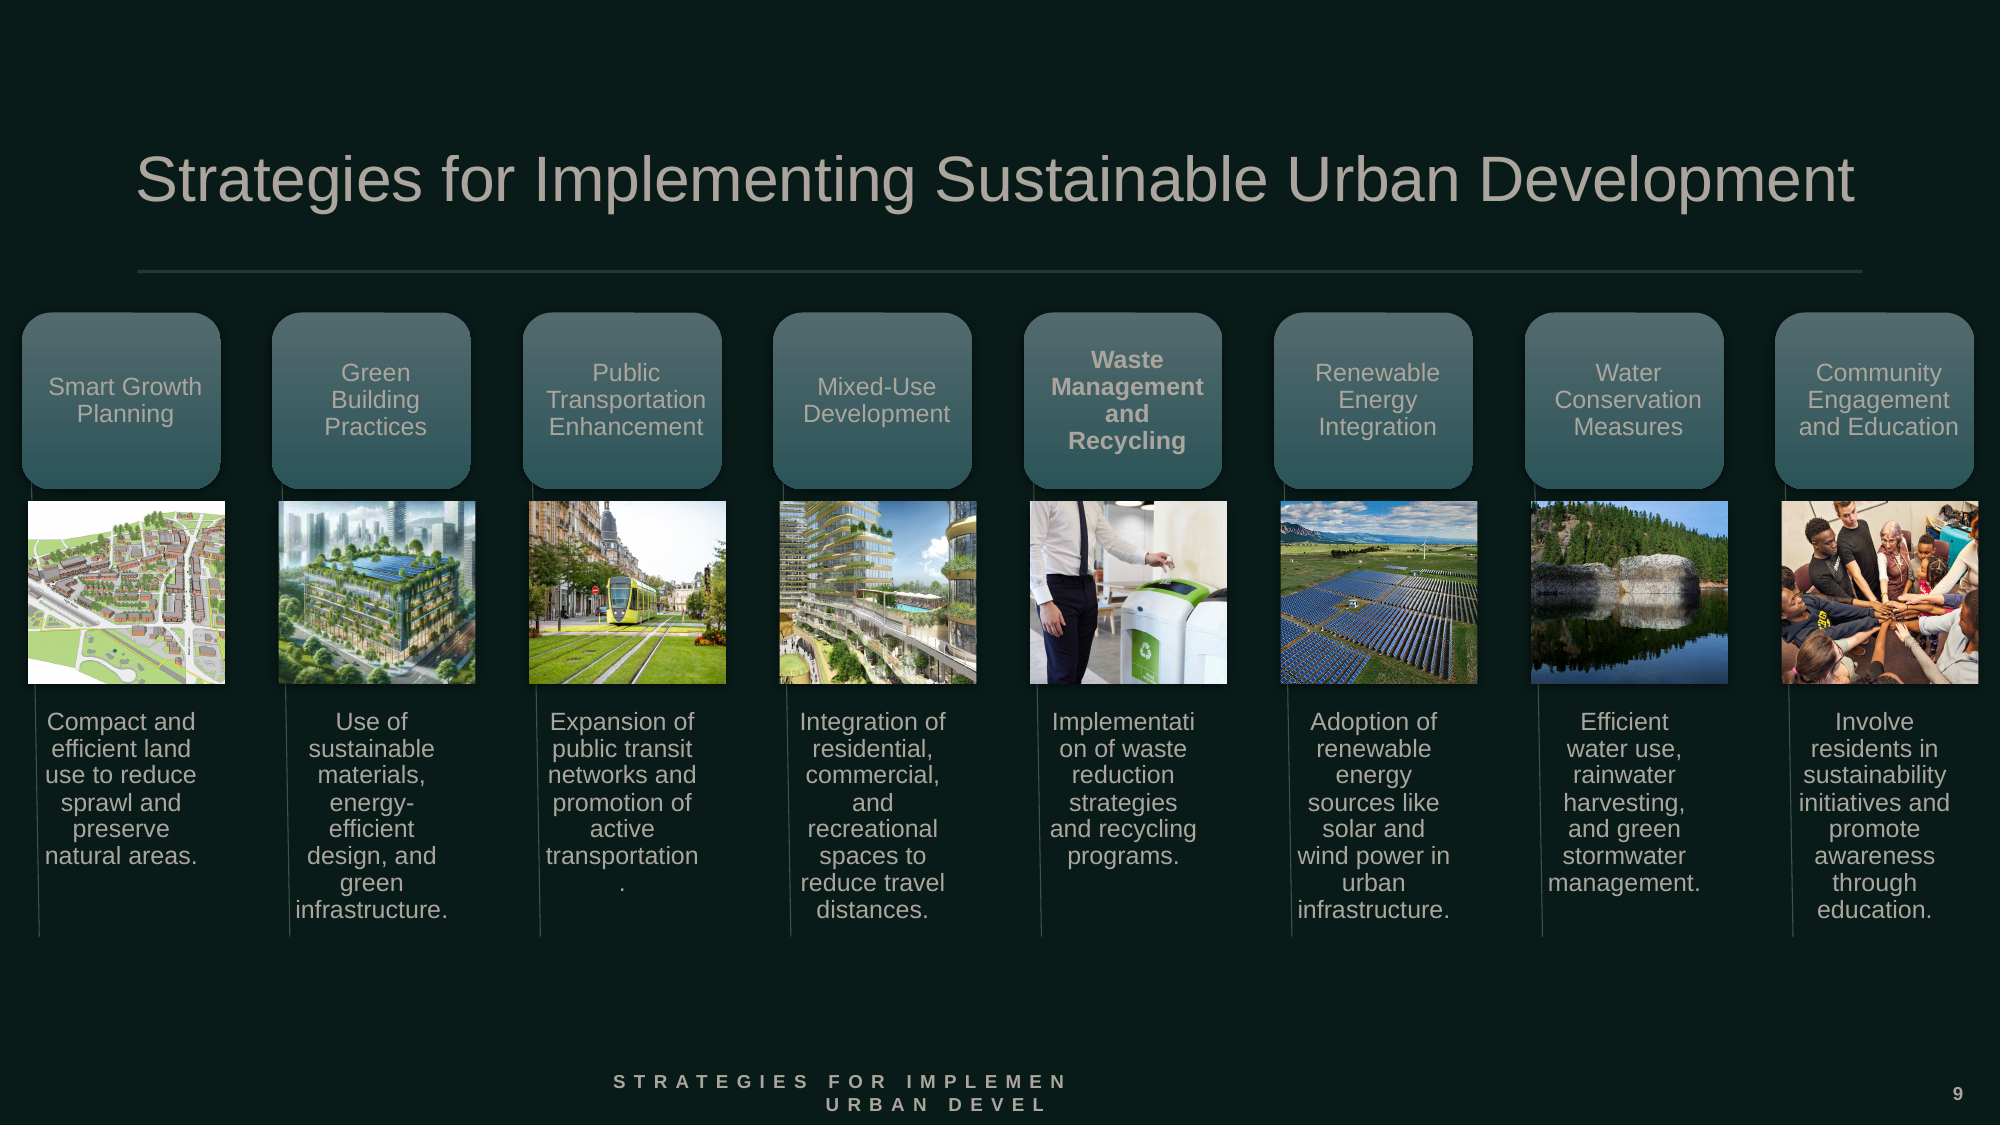

# Strategies for Implementing Sustainable Urban Development
Compact and efficient land use to reduce sprawl and preserve natural areas.
Smart Growth Planning
Use of sustainable materials, energy-efficient design, and green infrastructure.
Green Building Practices
Expansion of public transit networks and promotion of active transportation.
Public Transportation Enhancement
Integration of residential, commercial, and recreational spaces to reduce travel distances.
Mixed-Use Development
Implementation of waste reduction strategies and recycling programs.
Waste Management and Recycling
Adoption of renewable energy sources like solar and wind power in urban infrastructure.
Renewable Energy Integration
Efficient water use, rainwater harvesting, and green stormwater management.
Water Conservation Measures
Involve residents in sustainability initiatives and promote awareness through education.
Community Engagement and Education
9
Strategies for Implementing Sustainable Urban Development